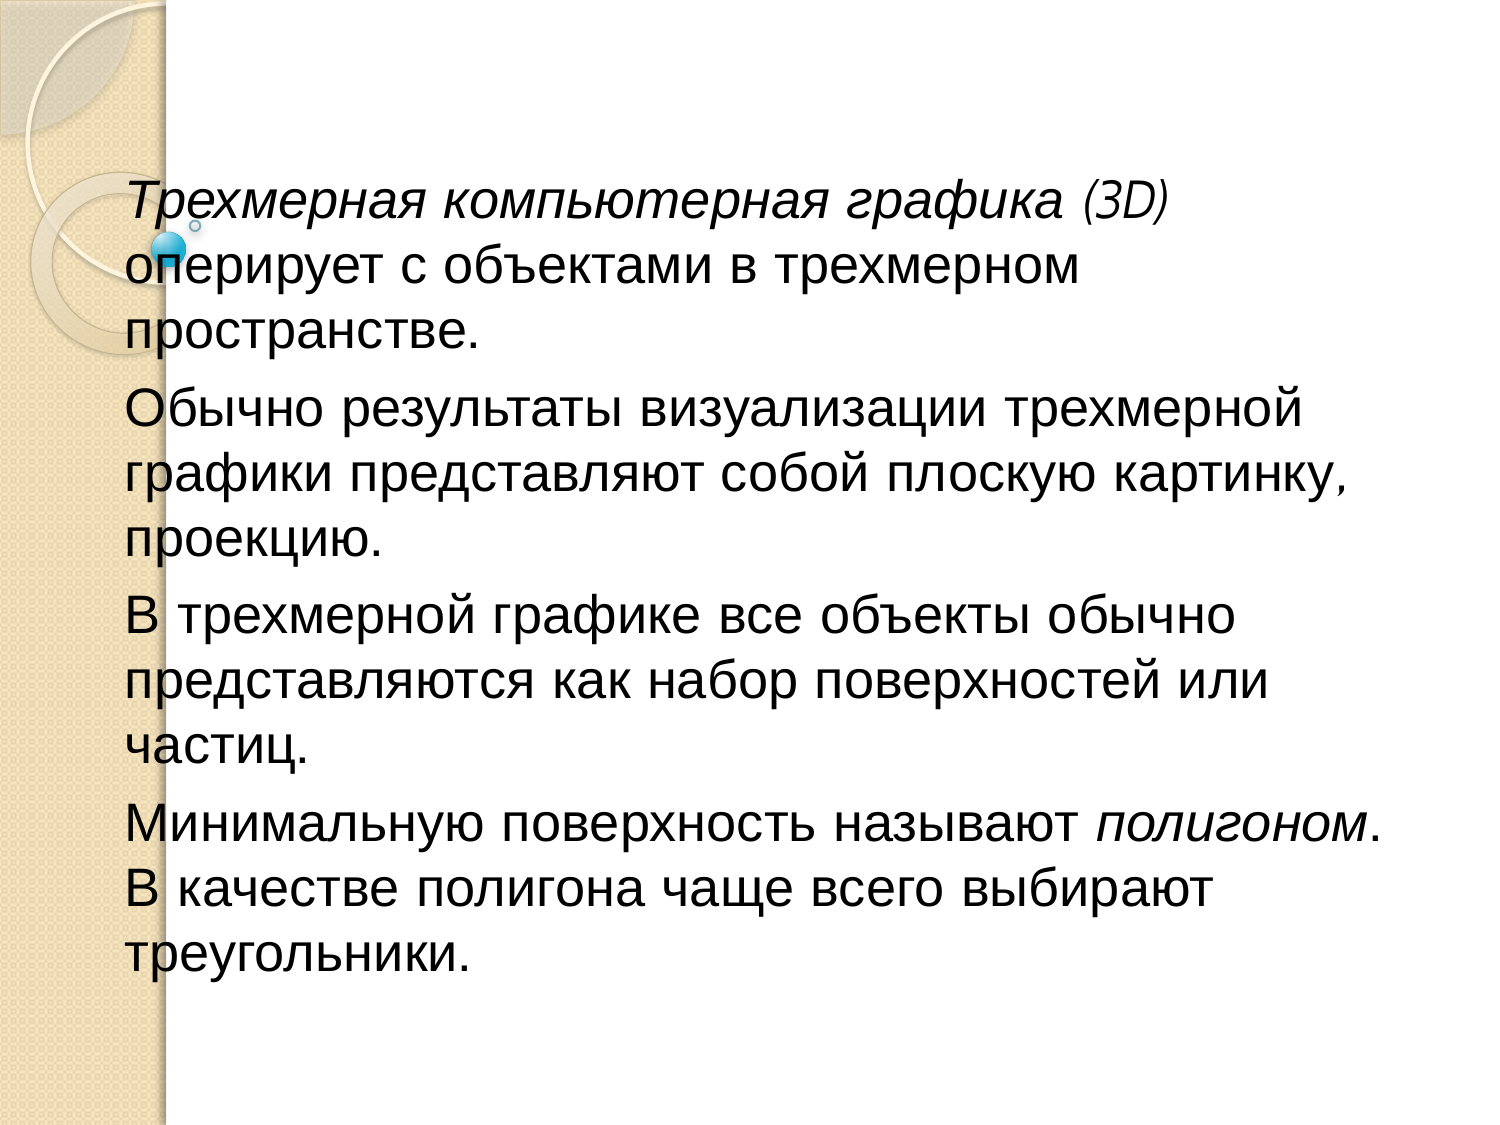

Трехмерная компьютерная графика (3D) оперирует с объектами в трехмерном пространстве.
Обычно результаты визуализации трехмерной графики представляют собой плоскую картинку, проекцию.
В трехмерной графике все объекты обычно представляются как набор поверхностей или частиц.
Минимальную поверхность называют полигоном. В качестве полигона чаще всего выбирают треугольники.